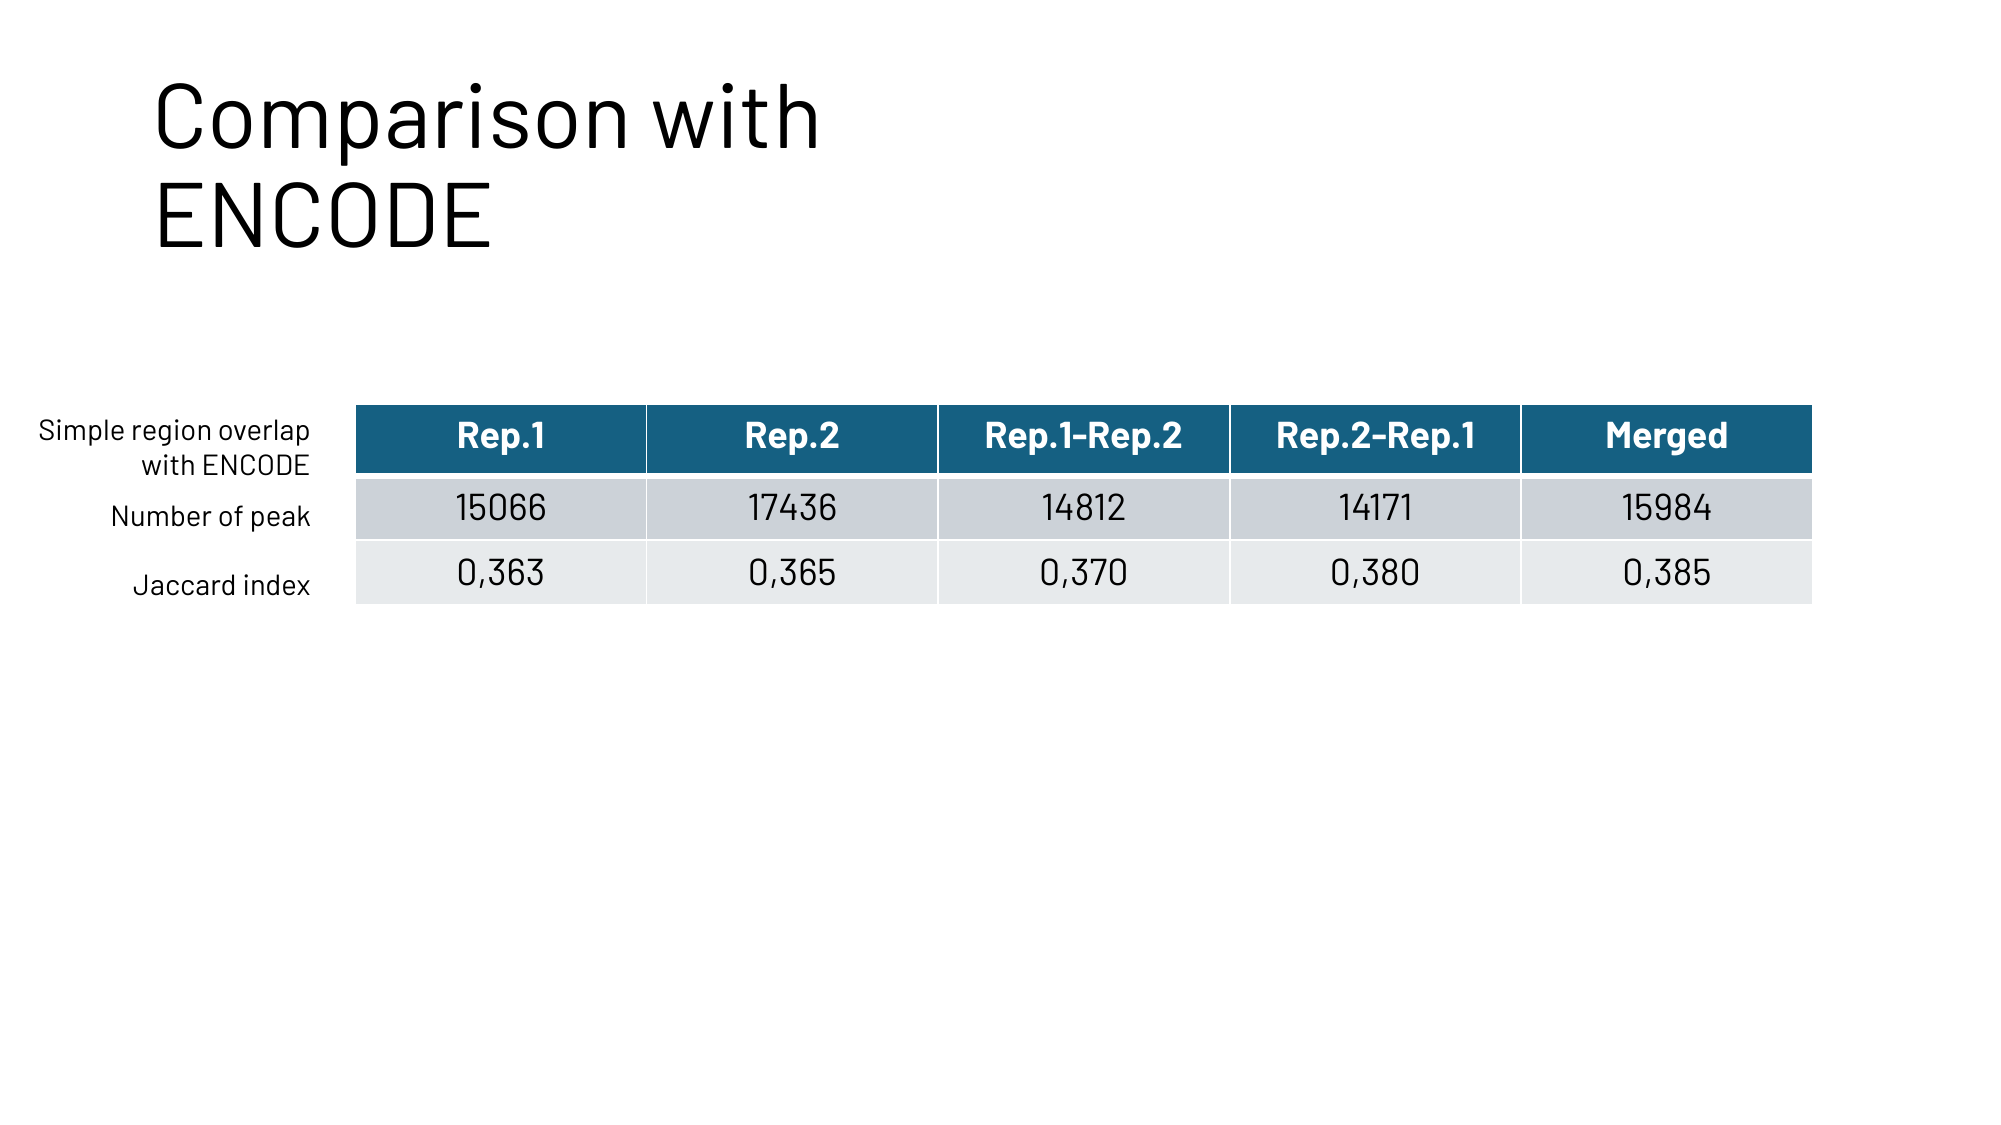

# Comparison with ENCODE
Simple region overlap
with ENCODE
Number of peak
Jaccard index
| Rep.1 | Rep.2 | Rep.1-Rep.2 | Rep.2-Rep.1 | Merged |
| --- | --- | --- | --- | --- |
| 15066 | 17436 | 14812 | 14171 | 15984 |
| 0,363 | 0,365 | 0,370 | 0,380 | 0,385 |